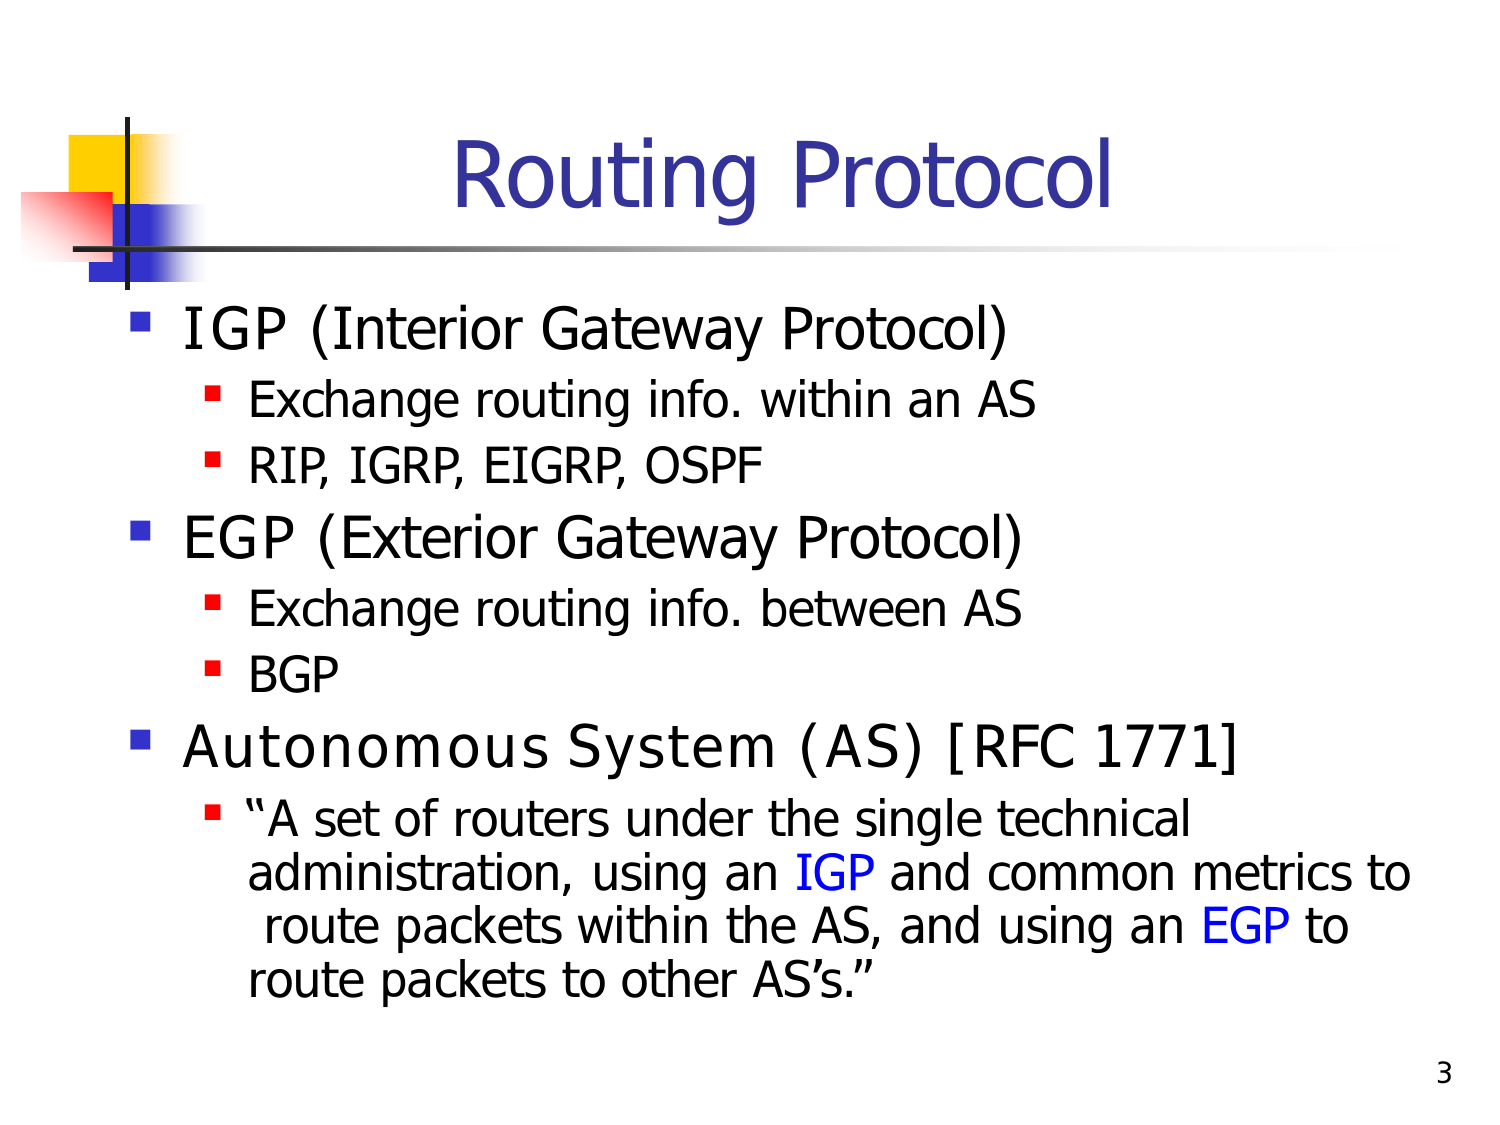

# Routing Protocol
IGP (Interior Gateway Protocol)
Exchange routing info. within an AS
RIP, IGRP, EIGRP, OSPF
EGP (Exterior Gateway Protocol)
Exchange routing info. between AS
BGP
Autonomous System (AS) [RFC 1771]
“A set of routers under the single technical  administration, using an IGP and common metrics to  route packets within the AS, and using an EGP to  route packets to other AS’s.”
3